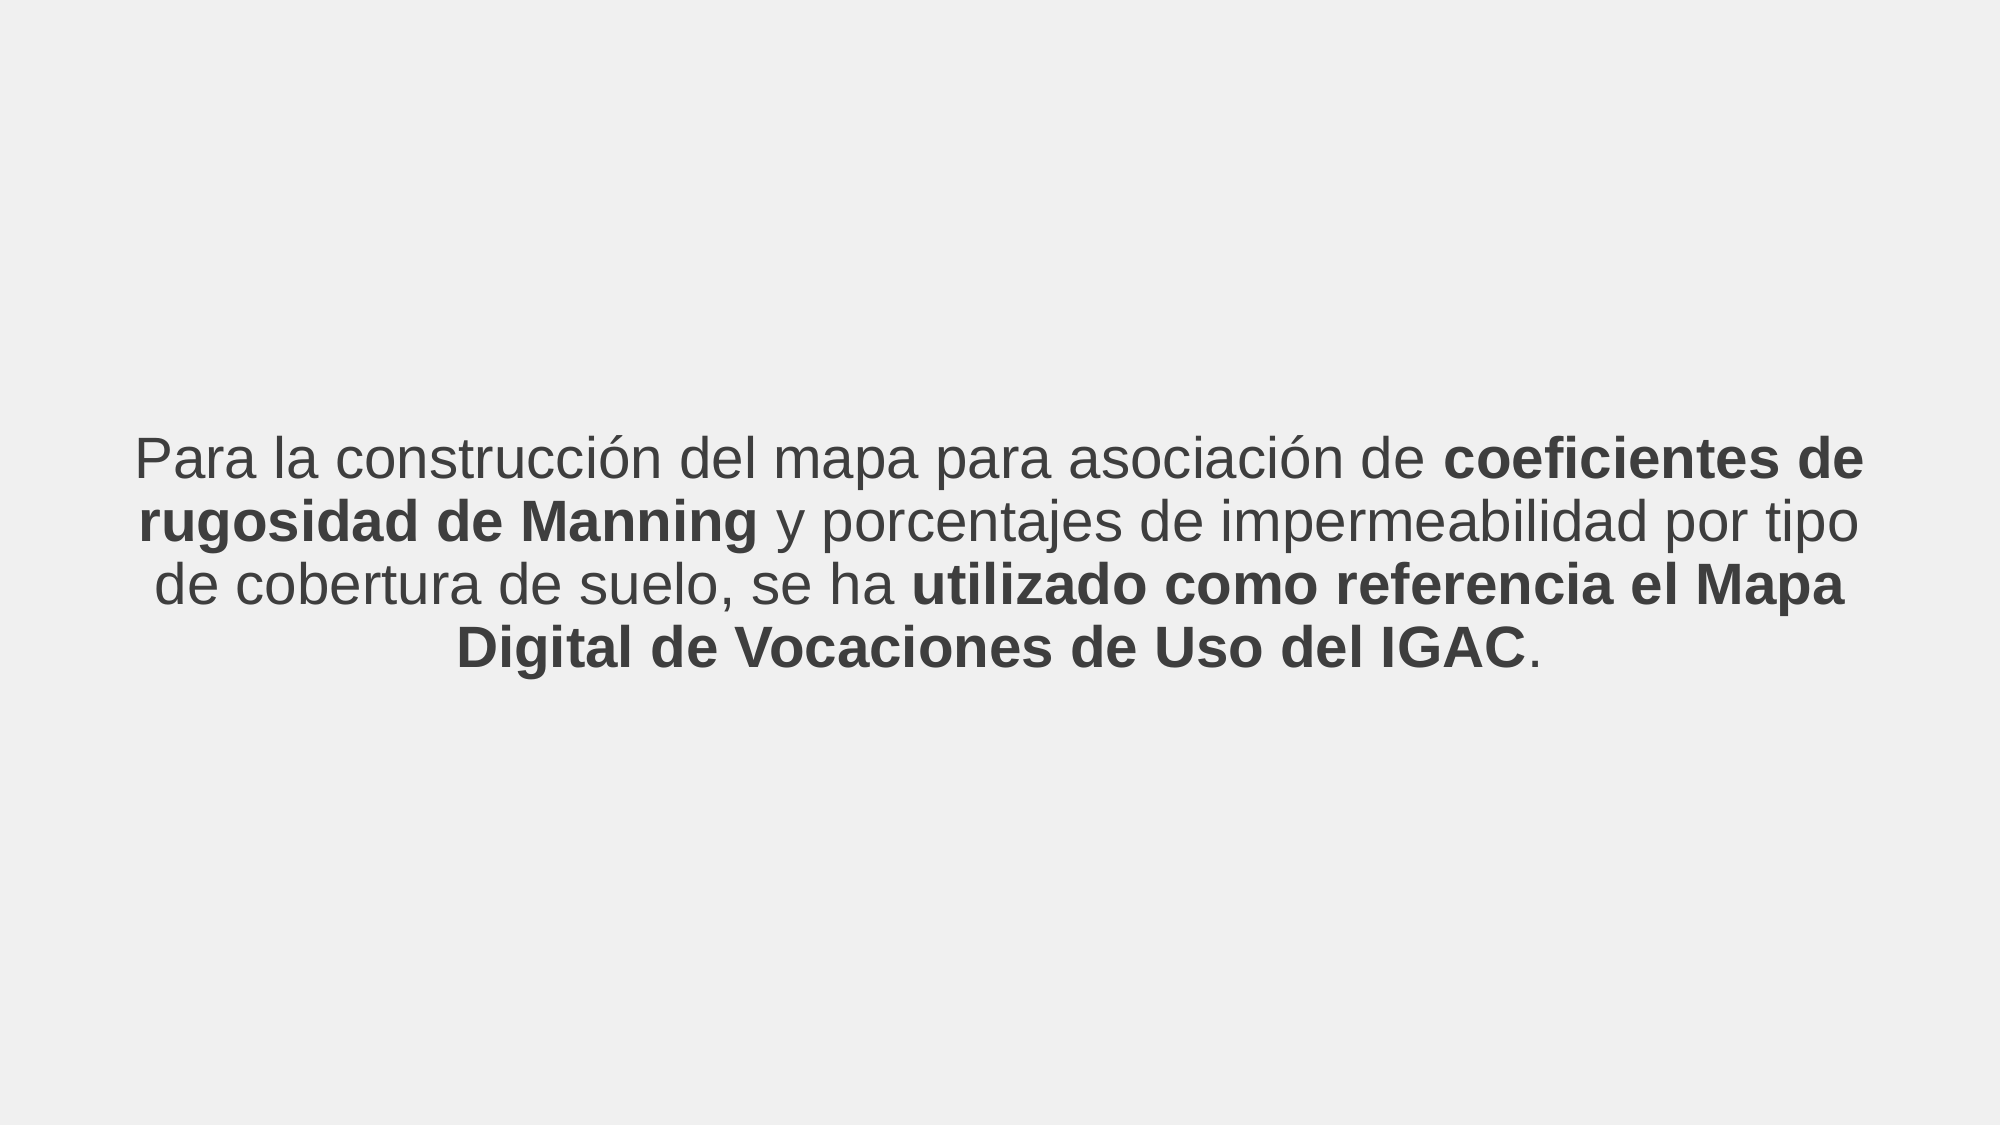

# Para la construcción del mapa para asociación de coeficientes de rugosidad de Manning y porcentajes de impermeabilidad por tipo de cobertura de suelo, se ha utilizado como referencia el Mapa Digital de Vocaciones de Uso del IGAC.